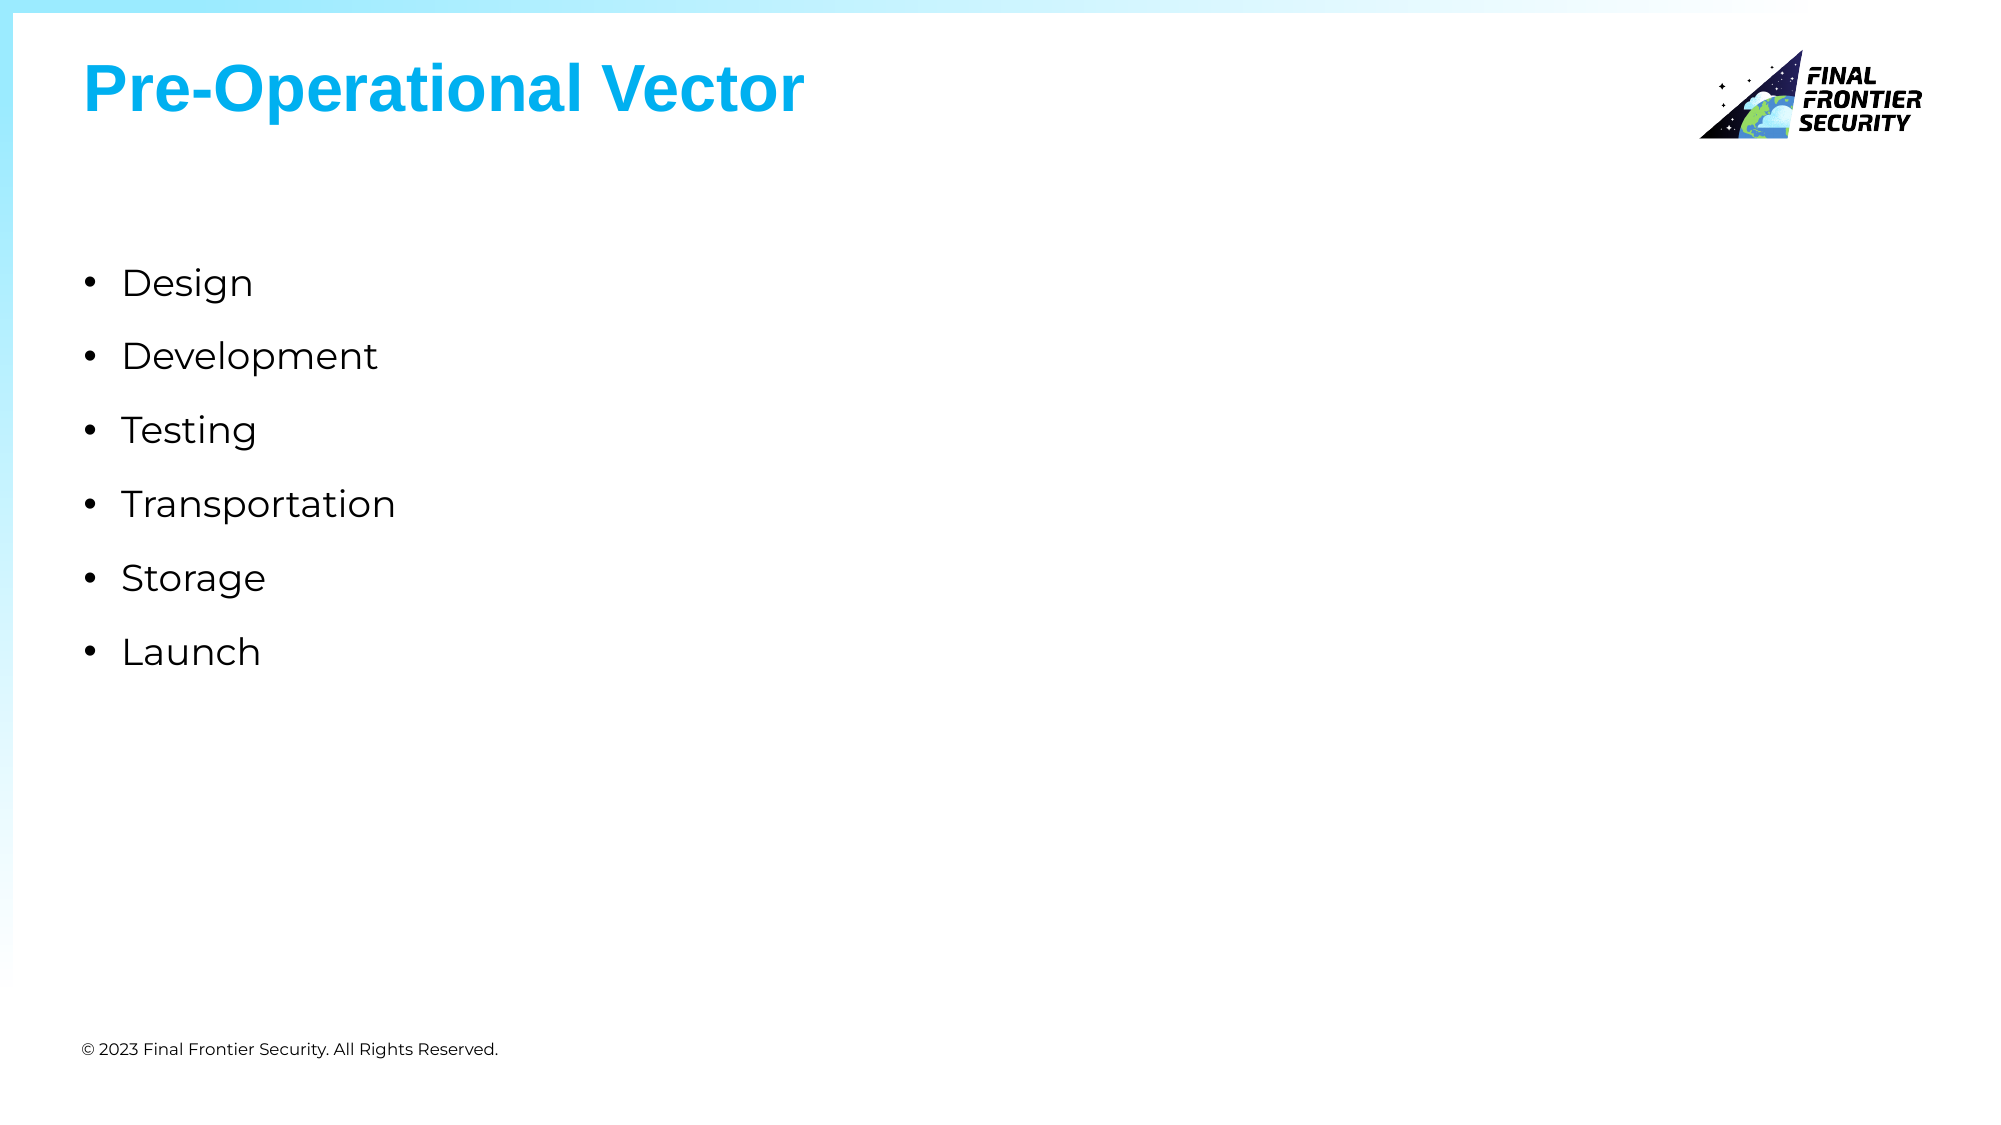

# Pre-Operational Vector
Design
Development
Testing
Transportation
Storage
Launch